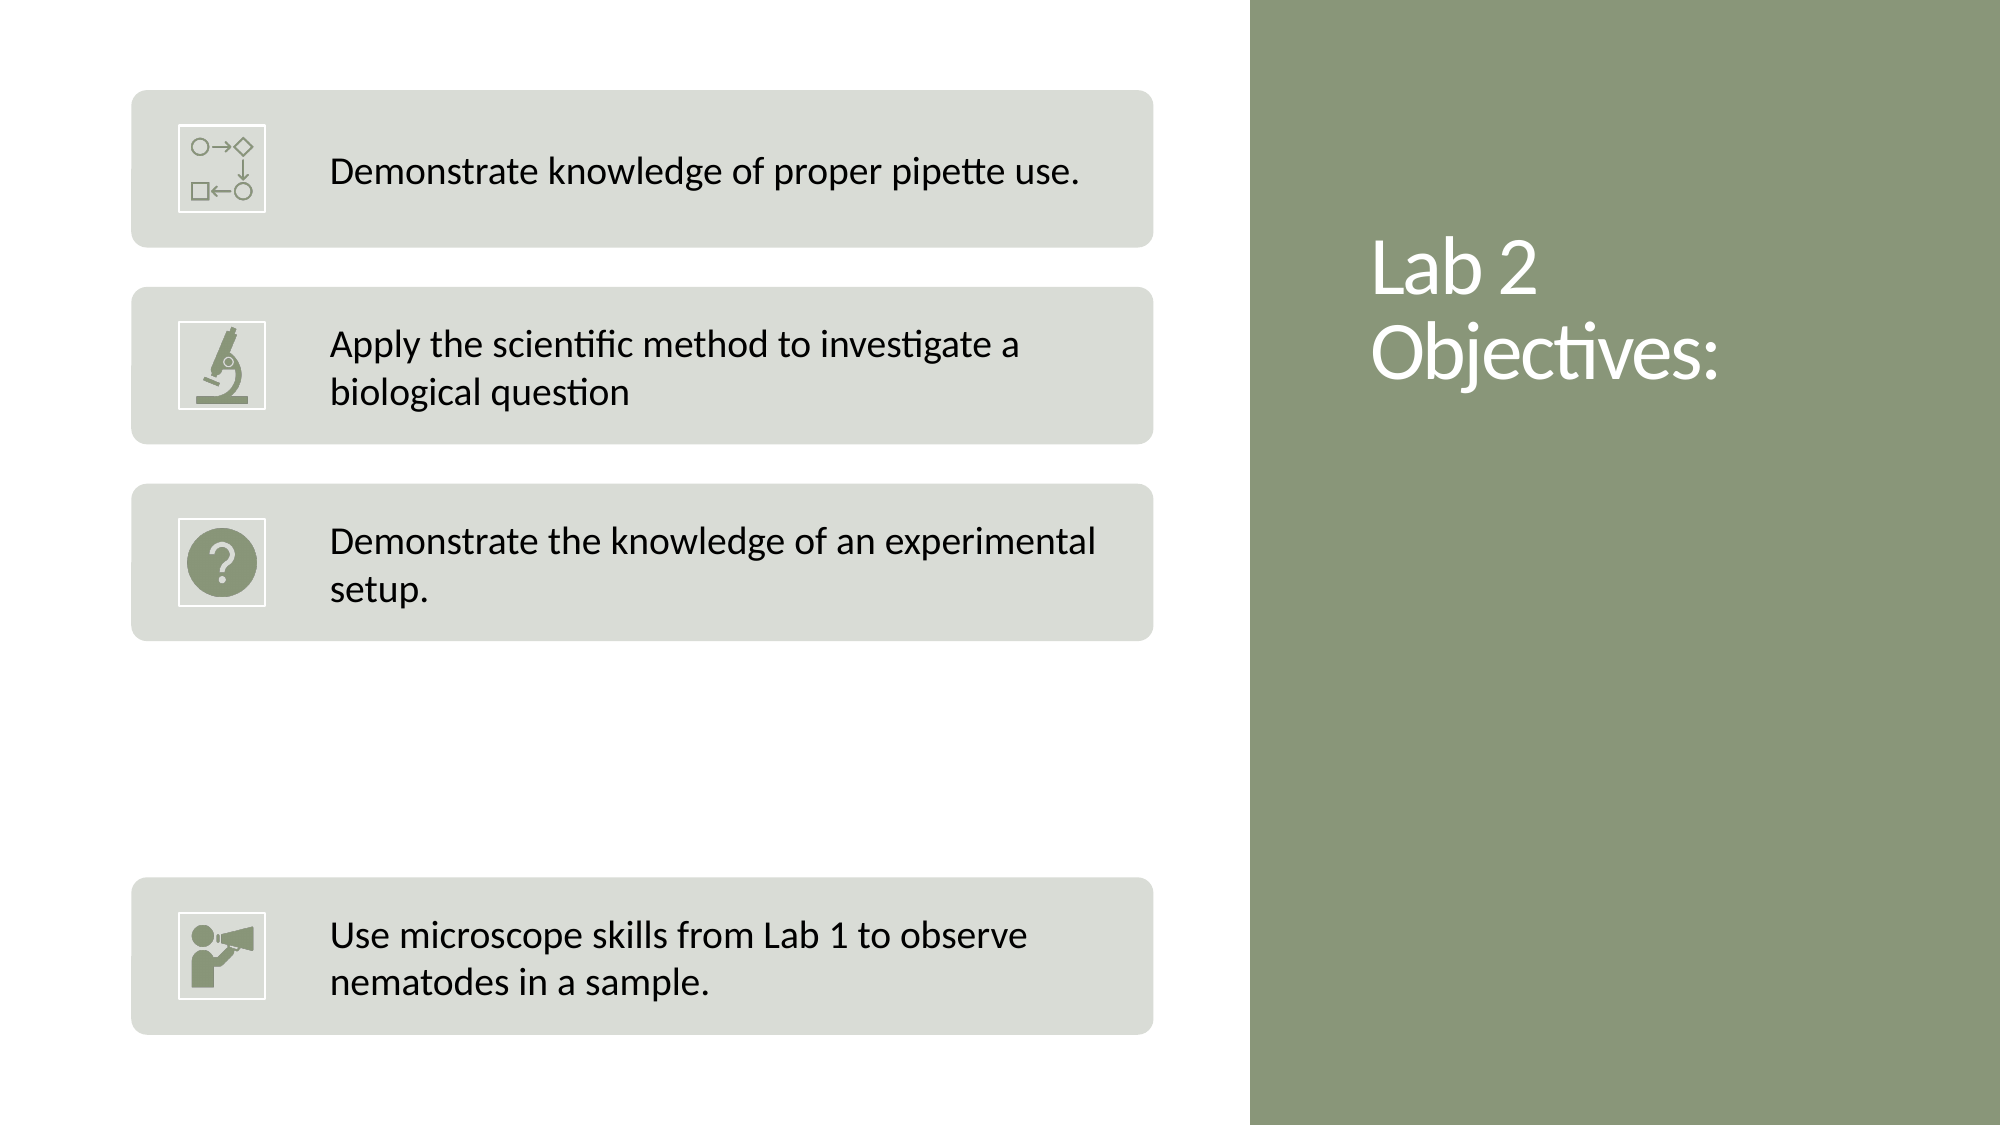

# Lab 2 Objectives:
Demonstrate knowledge of proper pipette use.
Apply the scientific method to investigate a biological question
Demonstrate the knowledge of an experimental setup.
Plan and design a nematode experiment.
Use microscope skills from Lab 1 to observe nematodes in a sample.